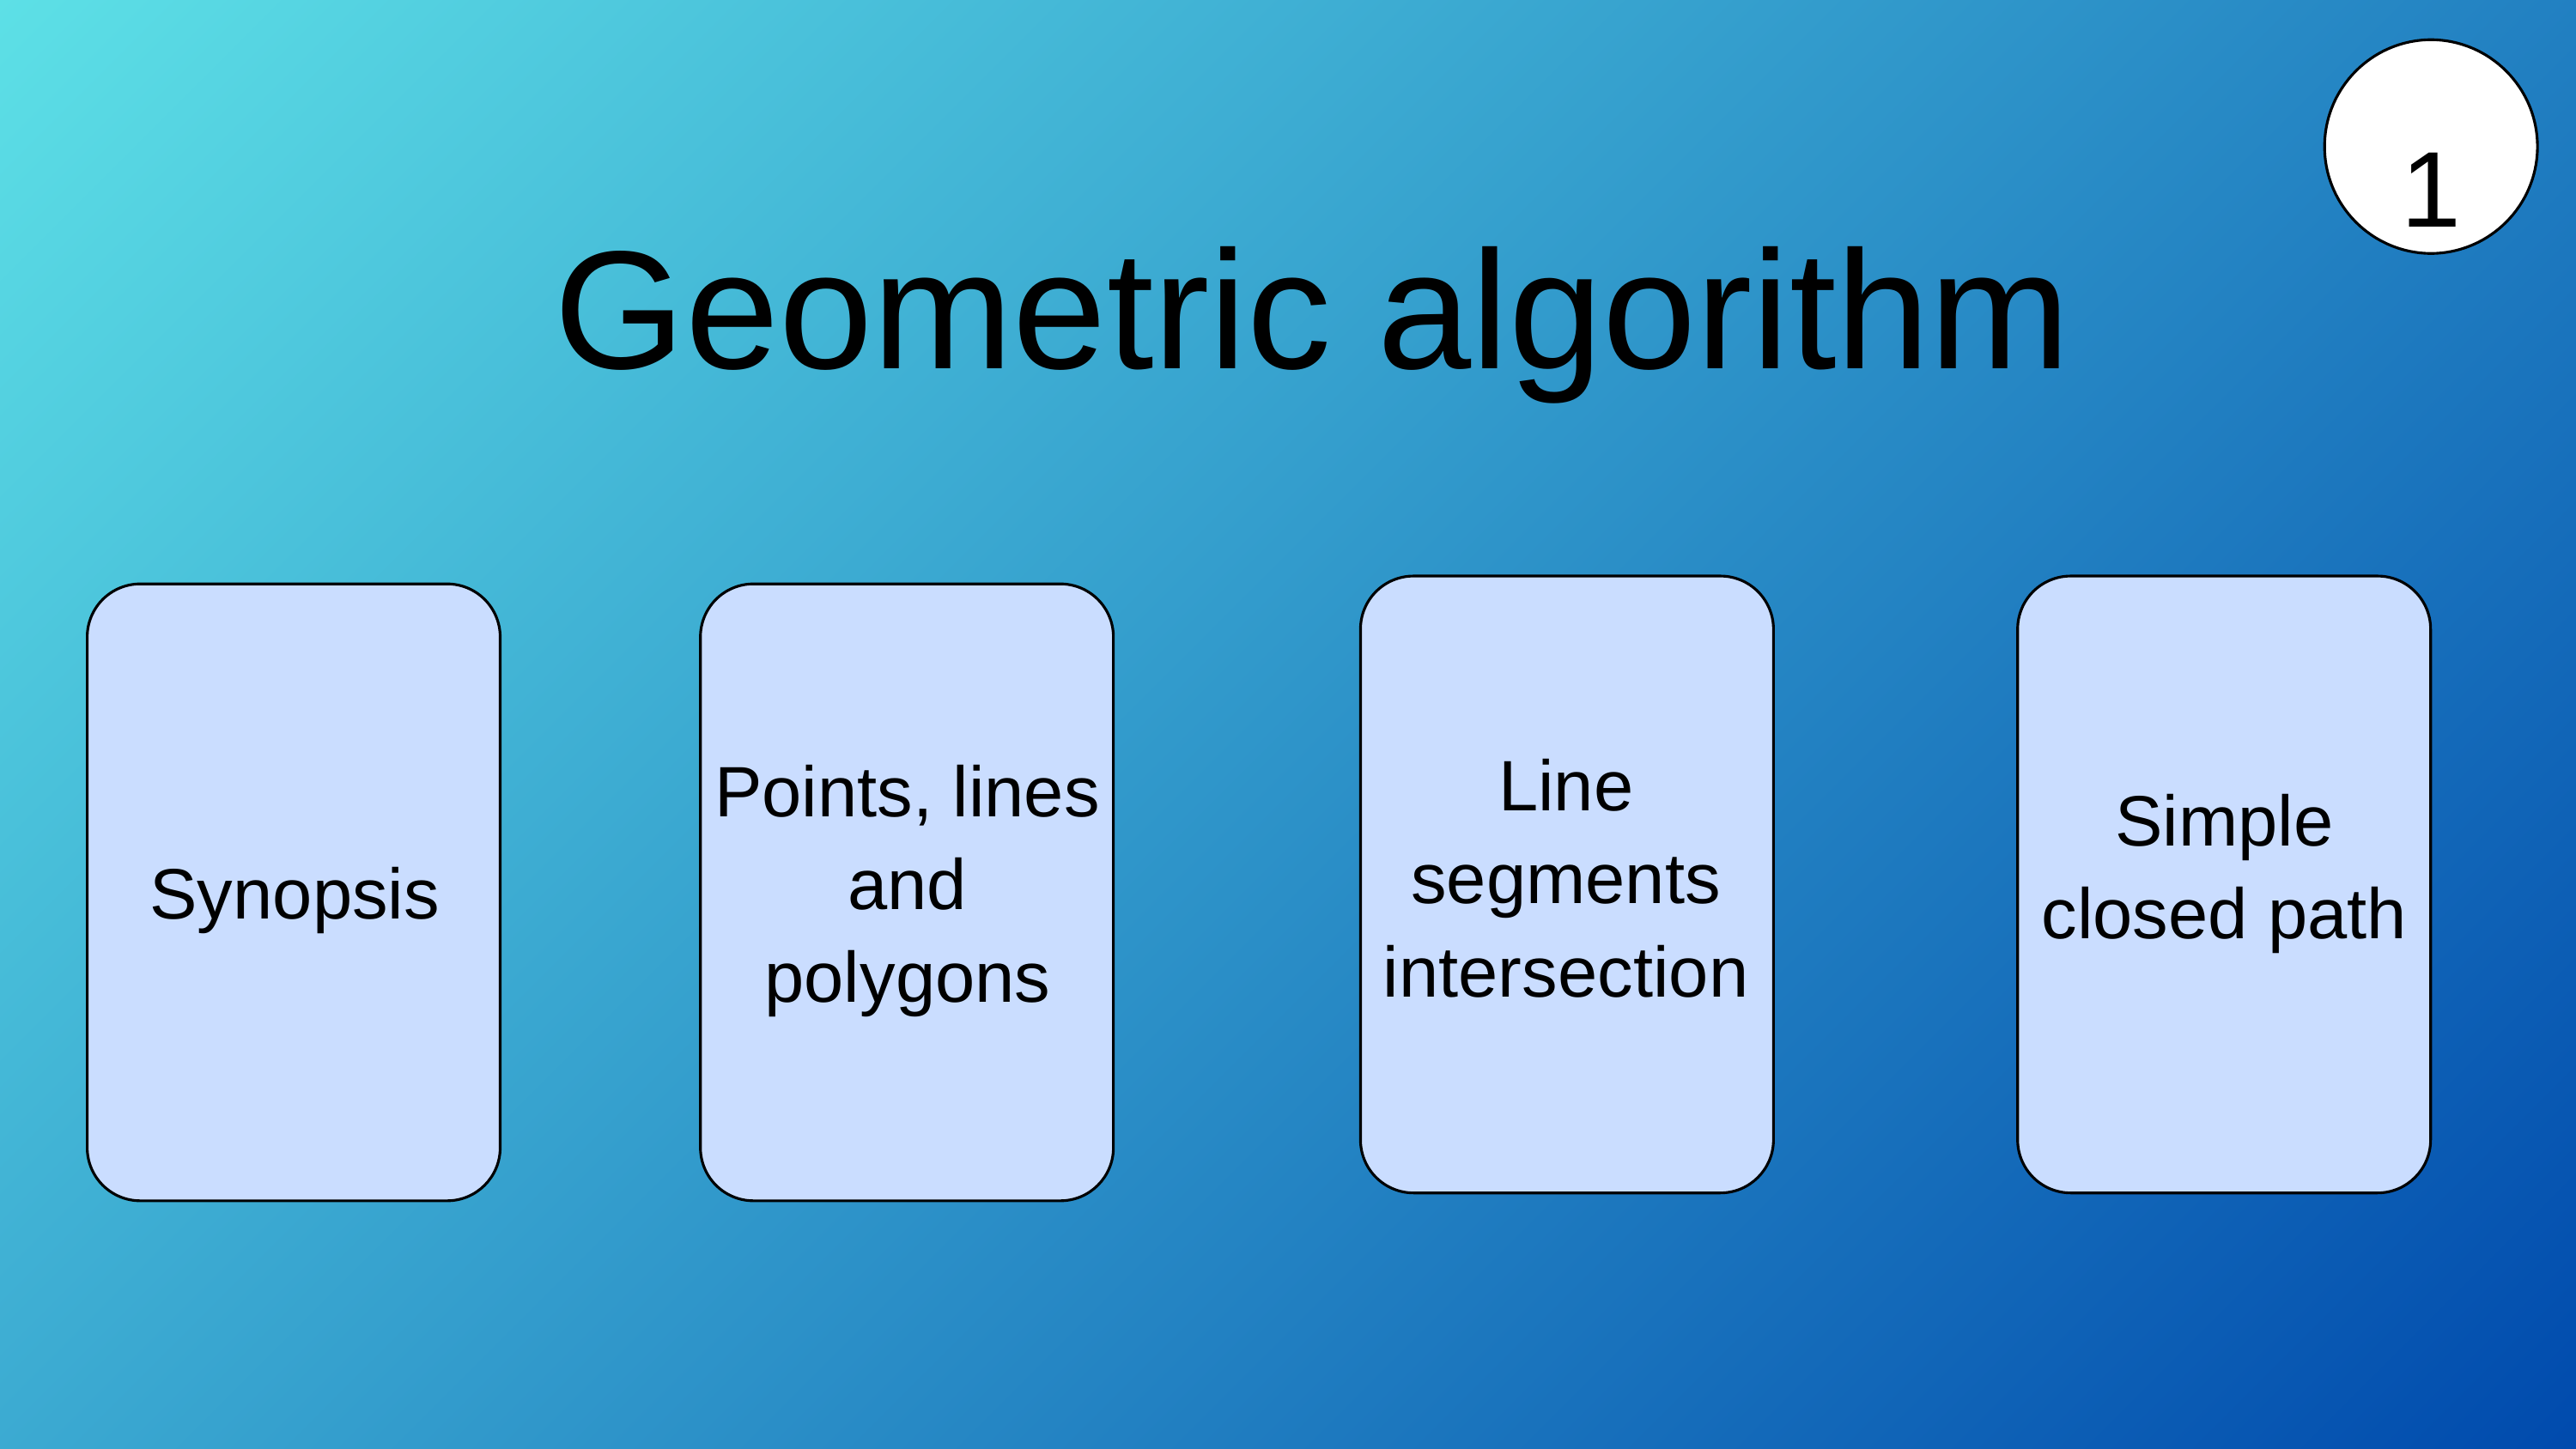

1
Geometric algorithm

Line segments intersection

Simple closed path

Synopsis

Points, lines and polygons